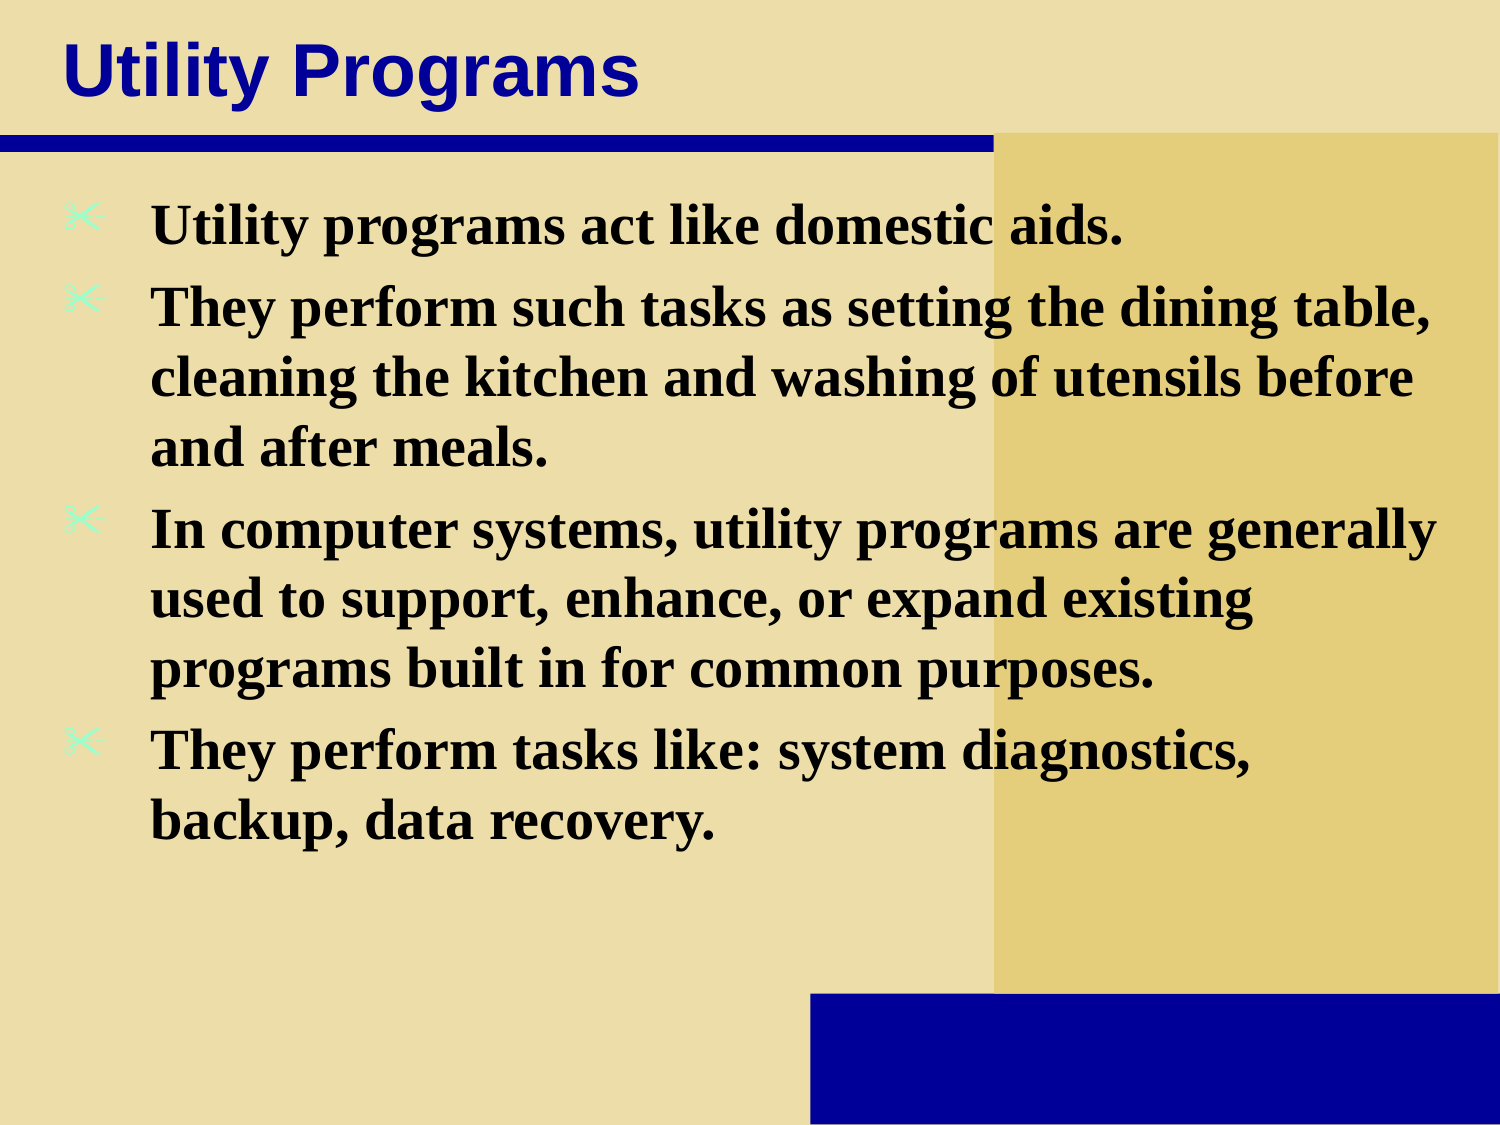

# Utility Programs
Utility programs act like domestic aids.
They perform such tasks as setting the dining table, cleaning the kitchen and washing of utensils before and after meals.
In computer systems, utility programs are generally used to support, enhance, or expand existing programs built in for common purposes.
They perform tasks like: system diagnostics, backup, data recovery.